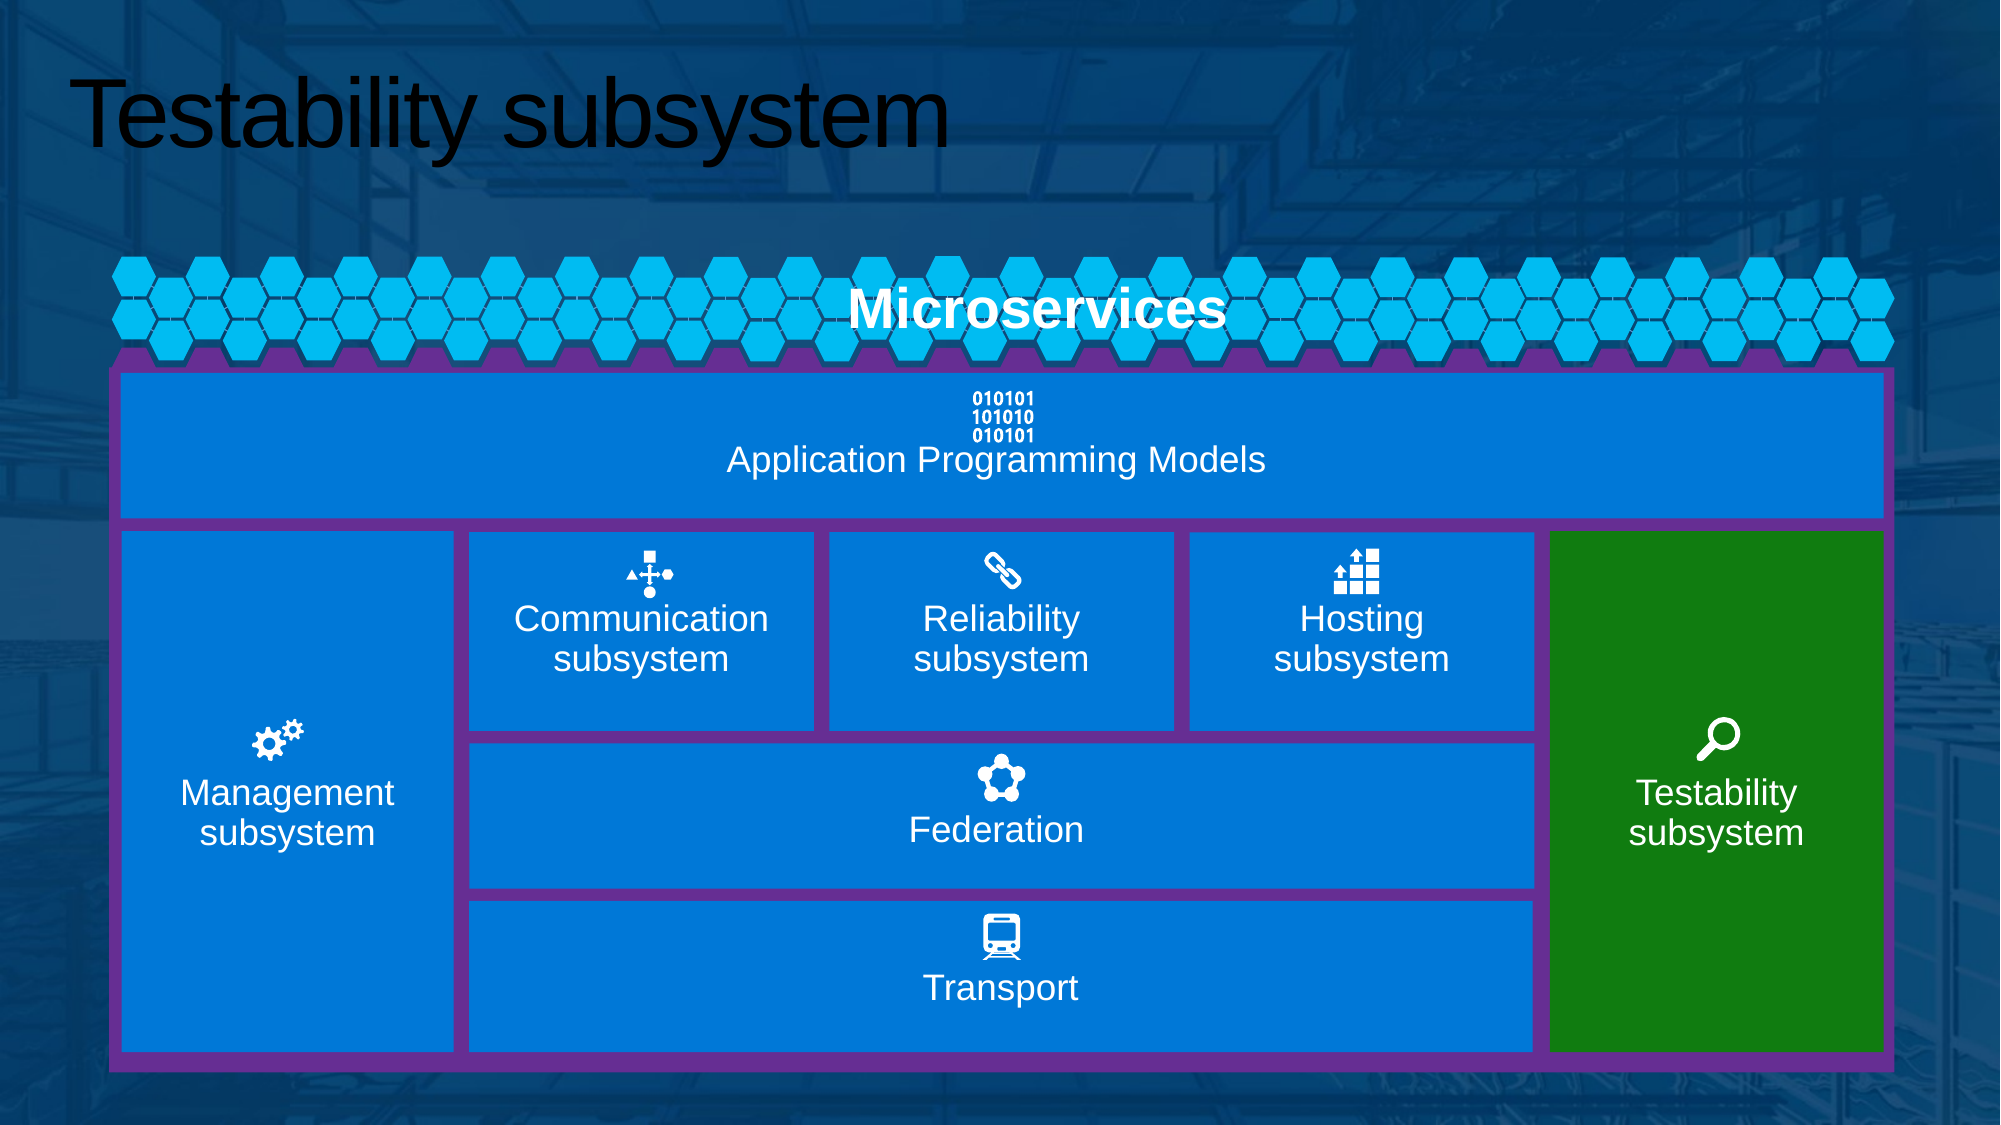

# Testability subsystem

Microservices

Application Programming Models

Management
subsystem

Testability
subsystem

Communication
subsystem

Reliability
subsystem

Hosting
subsystem

Federation

Transport